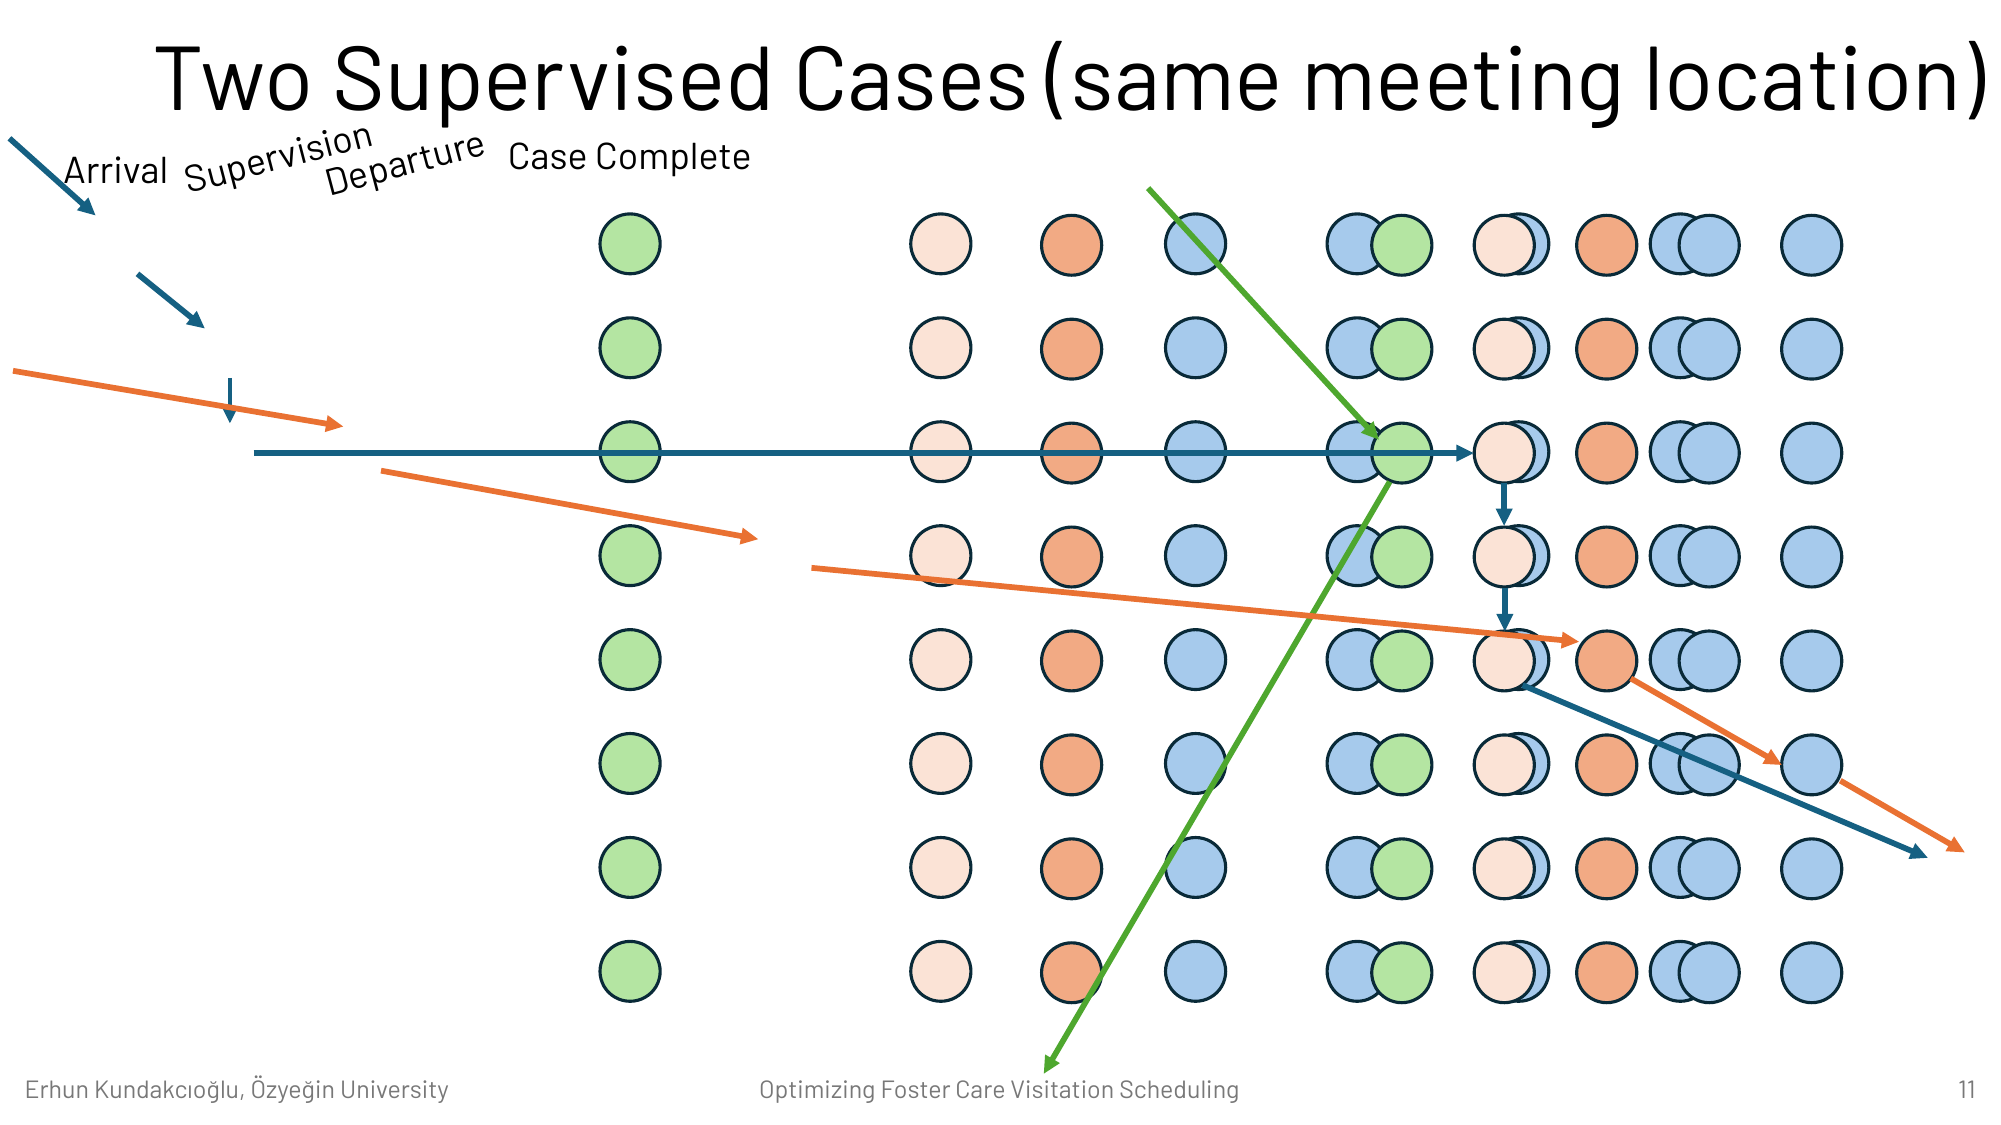

# Two Supervised Cases (same meeting location)
Case Complete
Supervision
Departure
Arrival

Optimizing Foster Care Visitation Scheduling
11
Erhun Kundakcıoğlu, Özyeğin University